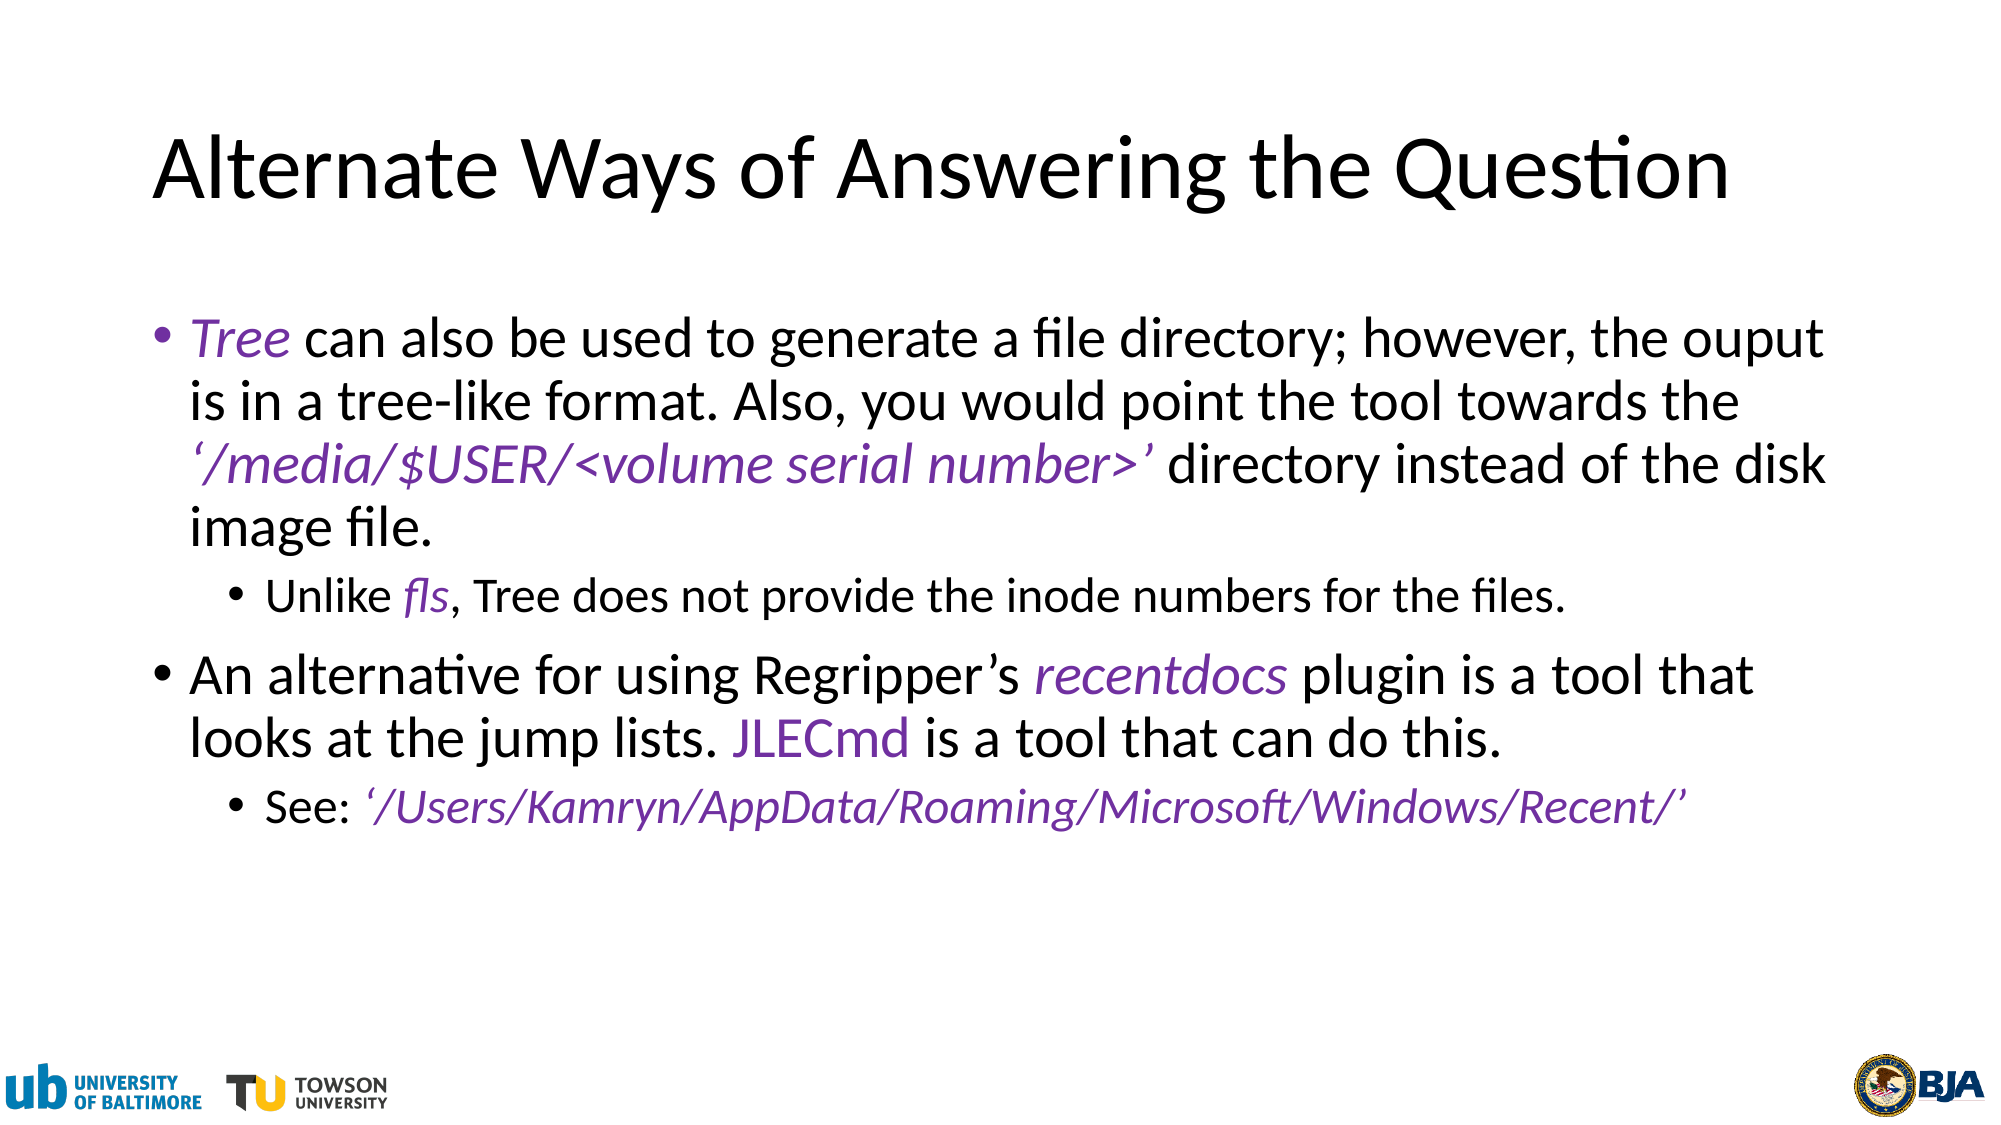

# Alternate Ways of Answering the Question
Tree can also be used to generate a file directory; however, the ouput is in a tree-like format. Also, you would point the tool towards the ‘/media/$USER/<volume serial number>’ directory instead of the disk image file.
Unlike fls, Tree does not provide the inode numbers for the files.
An alternative for using Regripper’s recentdocs plugin is a tool that looks at the jump lists. JLECmd is a tool that can do this.
See: ‘/Users/Kamryn/AppData/Roaming/Microsoft/Windows/Recent/’